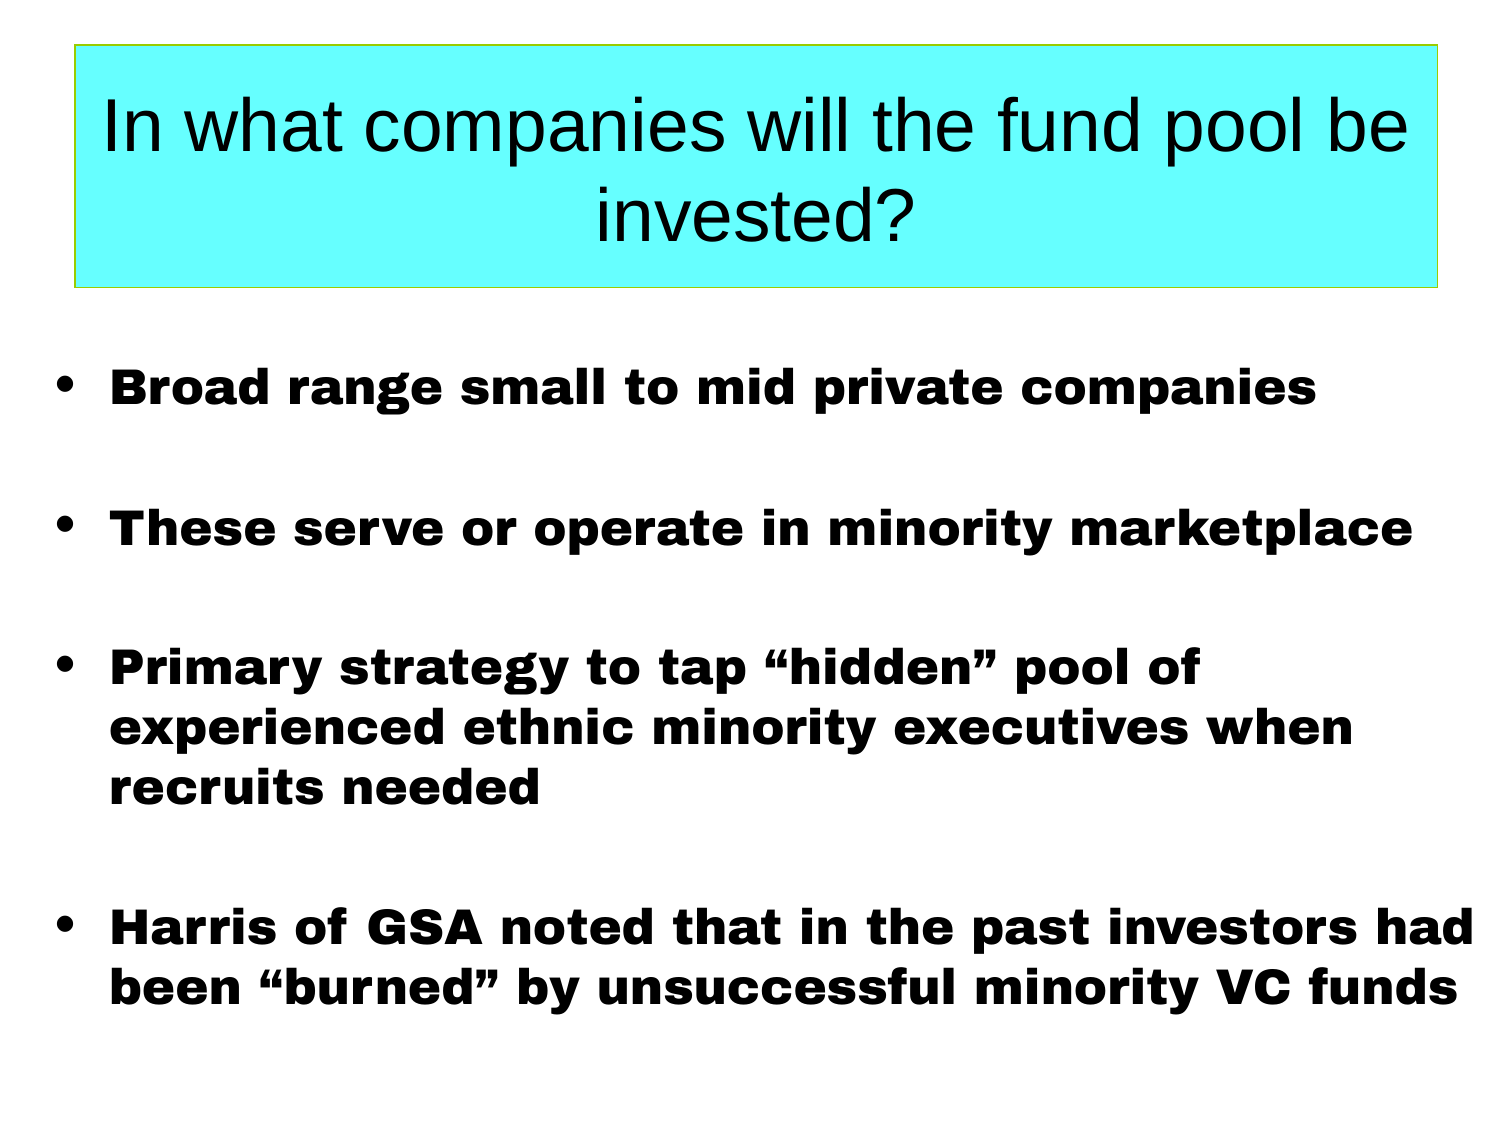

# In what companies will the fund pool be invested?

Broad range small to mid private companies

These serve or operate in minority marketplace

Primary strategy to tap “hidden” pool of experienced ethnic minority executives when recruits needed

Harris of GSA noted that in the past investors had been “burned” by unsuccessful minority VC funds